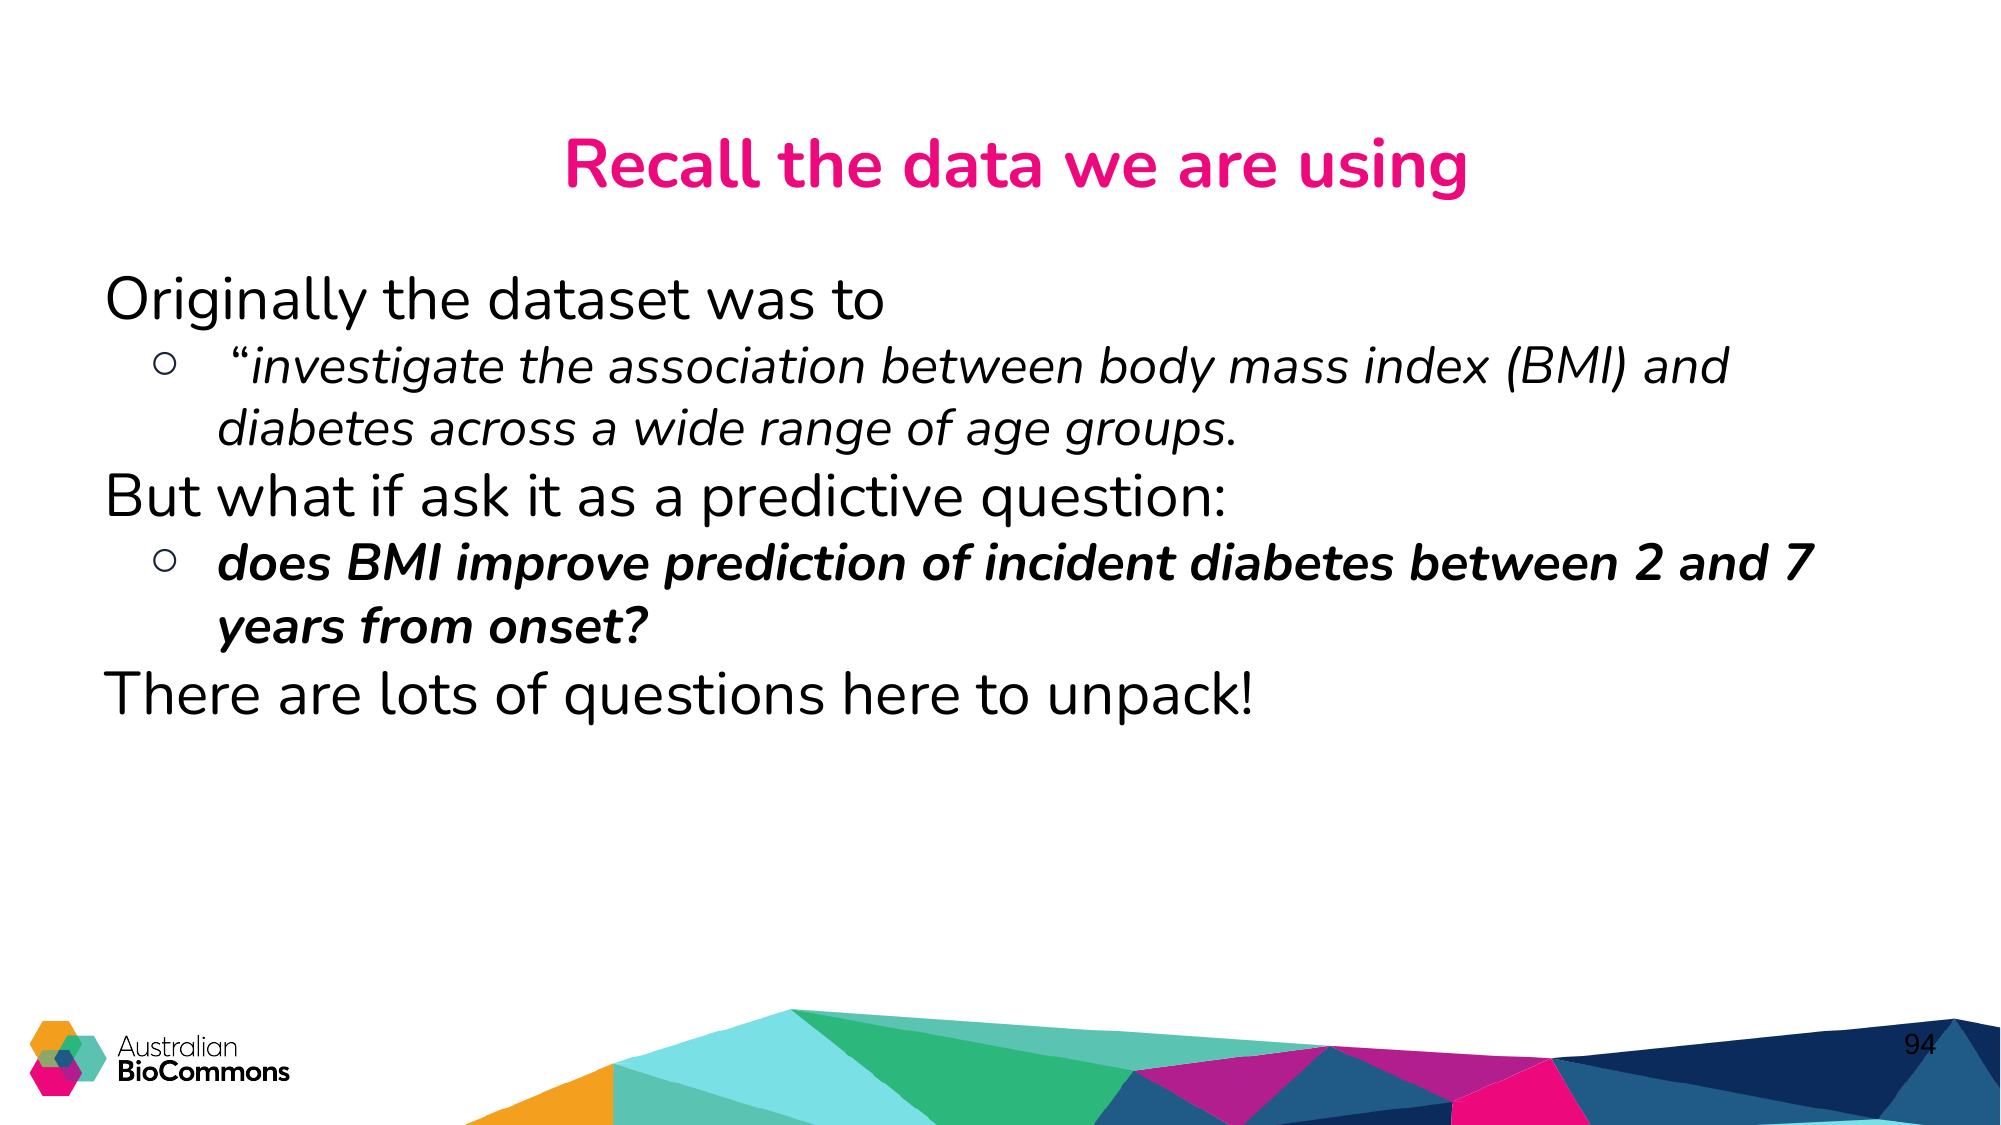

# Recall the data we are using
Originally the dataset was to
 “investigate the association between body mass index (BMI) and diabetes across a wide range of age groups.
But what if ask it as a predictive question:
does BMI improve prediction of incident diabetes between 2 and 7 years from onset?
There are lots of questions here to unpack!
94